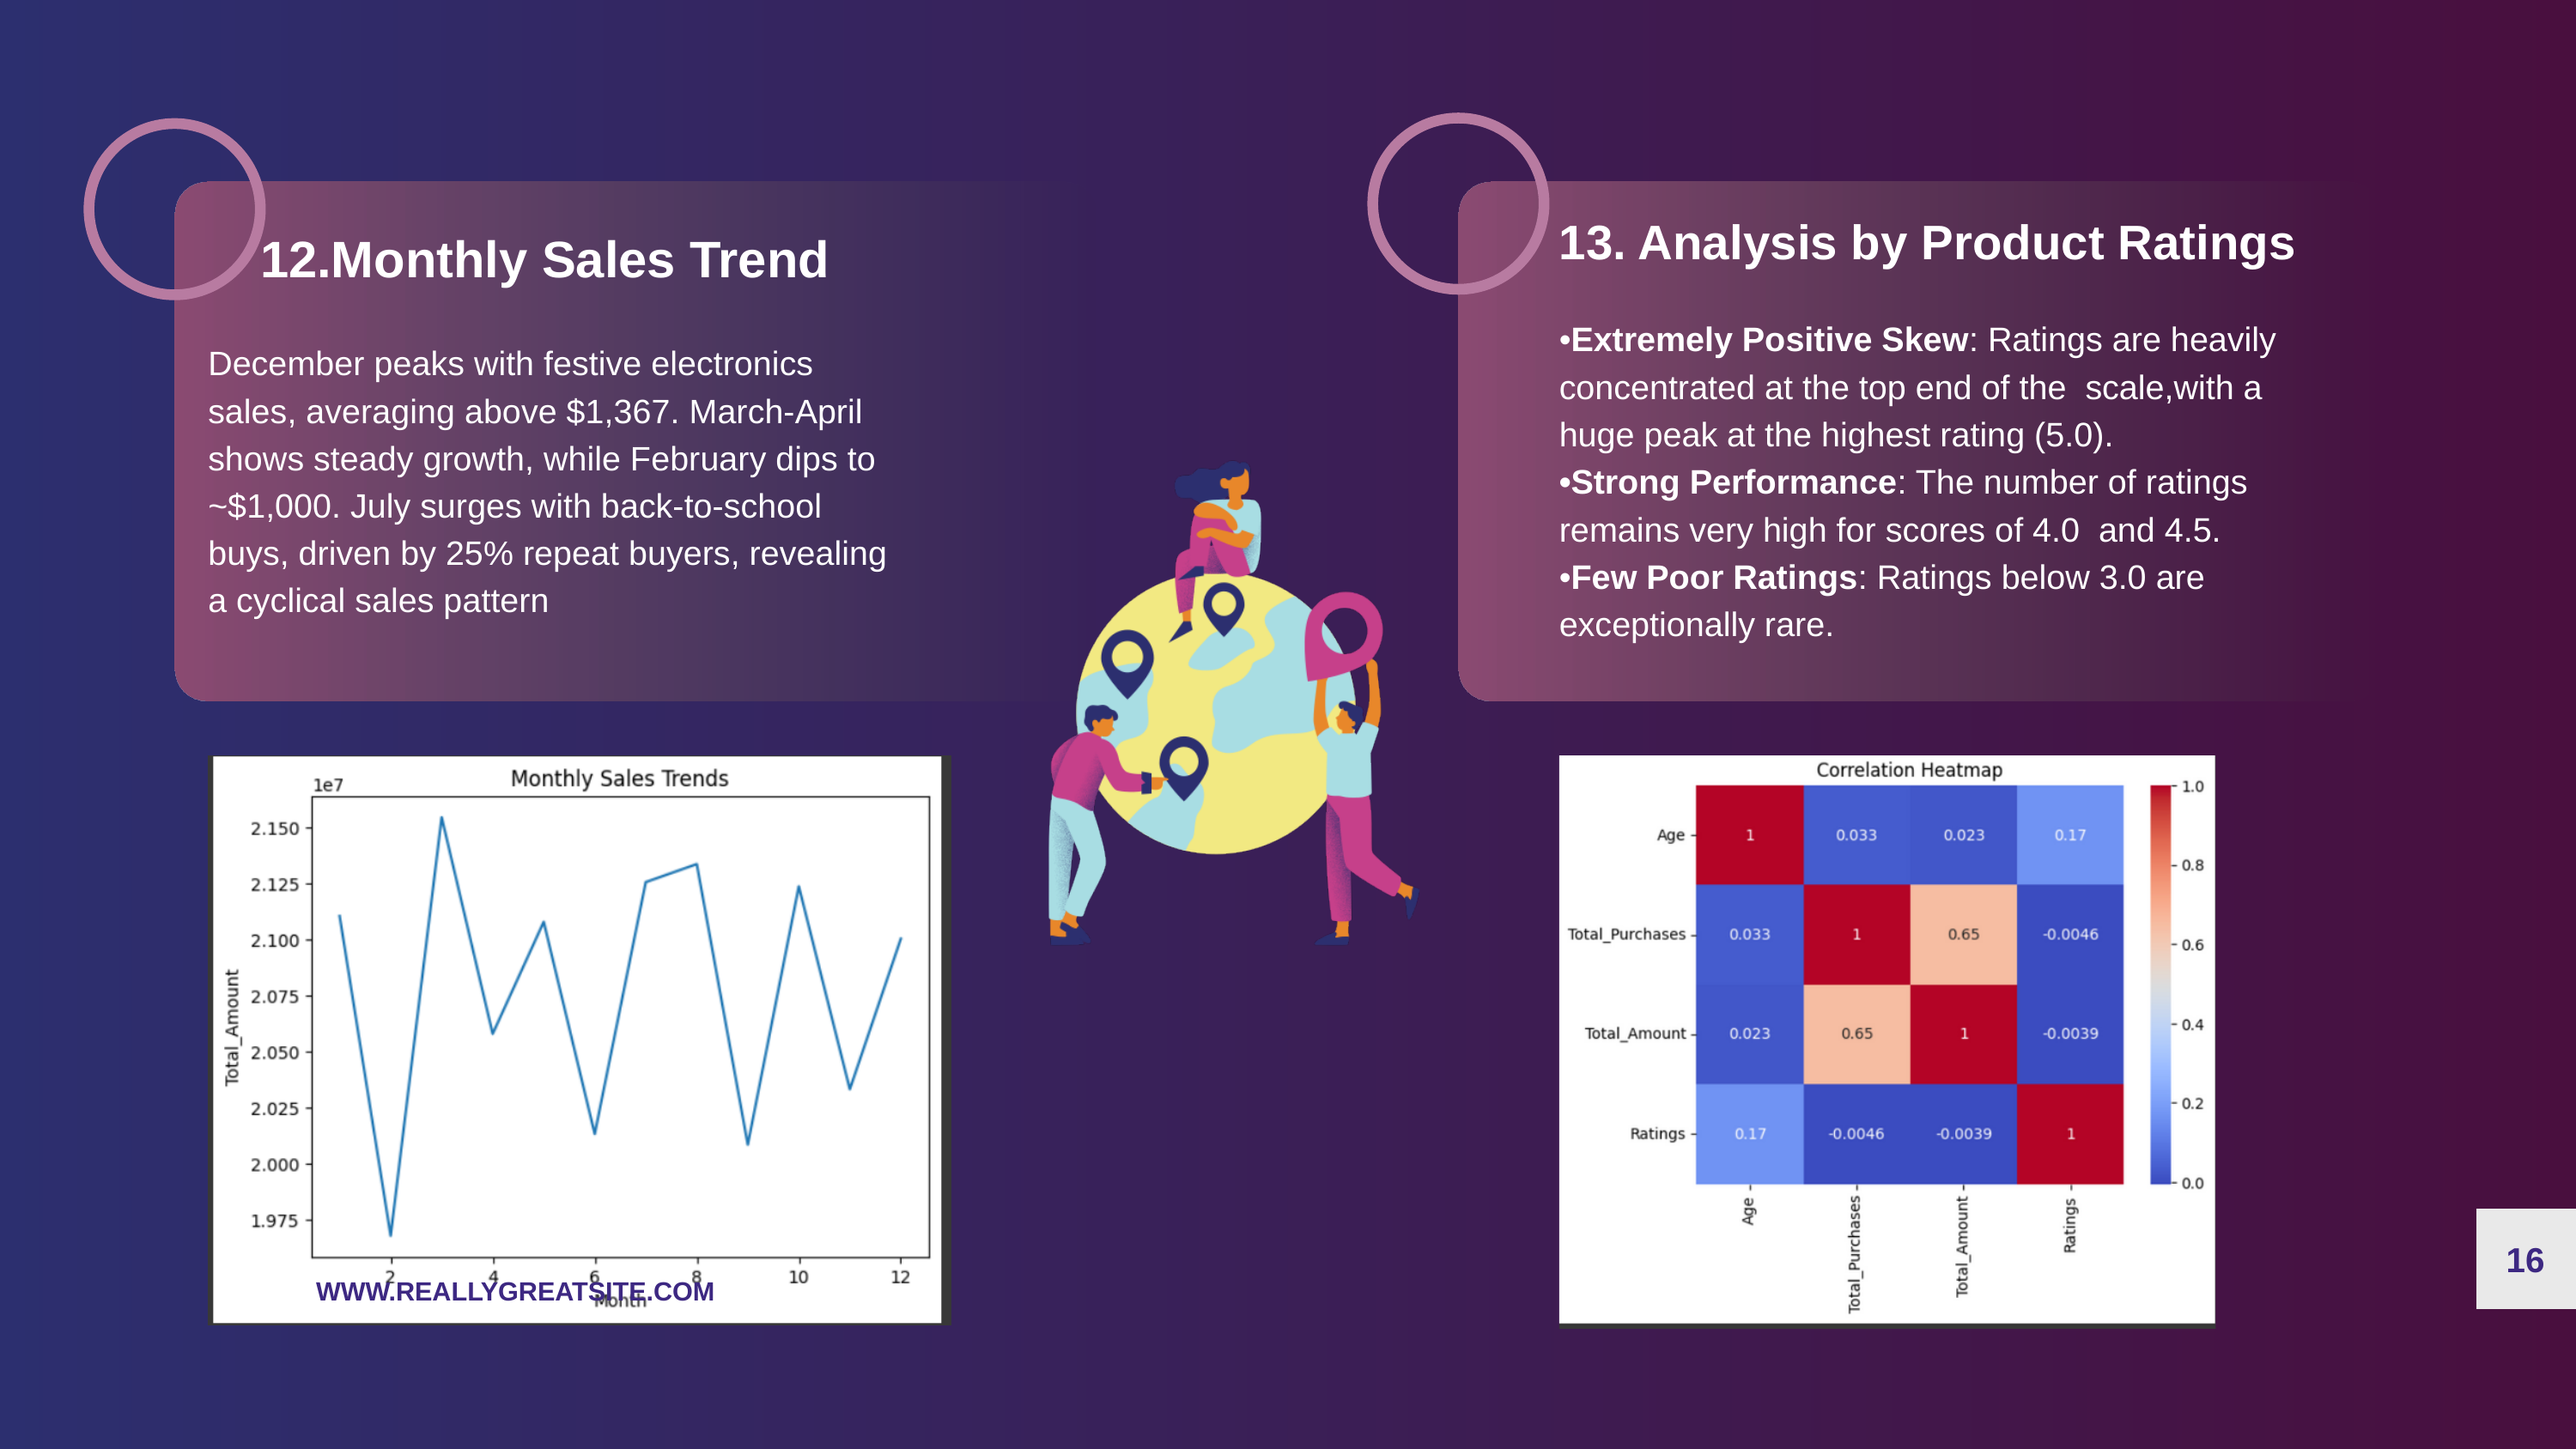

13. Analysis by Product Ratings

12.Monthly Sales Trend

•Extremely Positive Skew: Ratings are heavily concentrated at the top end of the  scale,with a huge peak at the highest rating (5.0).
•Strong Performance: The number of ratings remains very high for scores of 4.0  and 4.5.
•Few Poor Ratings: Ratings below 3.0 are exceptionally rare.

December peaks with festive electronics sales, averaging above $1,367. March-April shows steady growth, while February dips to ~$1,000. July surges with back-to-school buys, driven by 25% repeat buyers, revealing a cyclical sales pattern

16
WWW.REALLYGREATSITE.COM